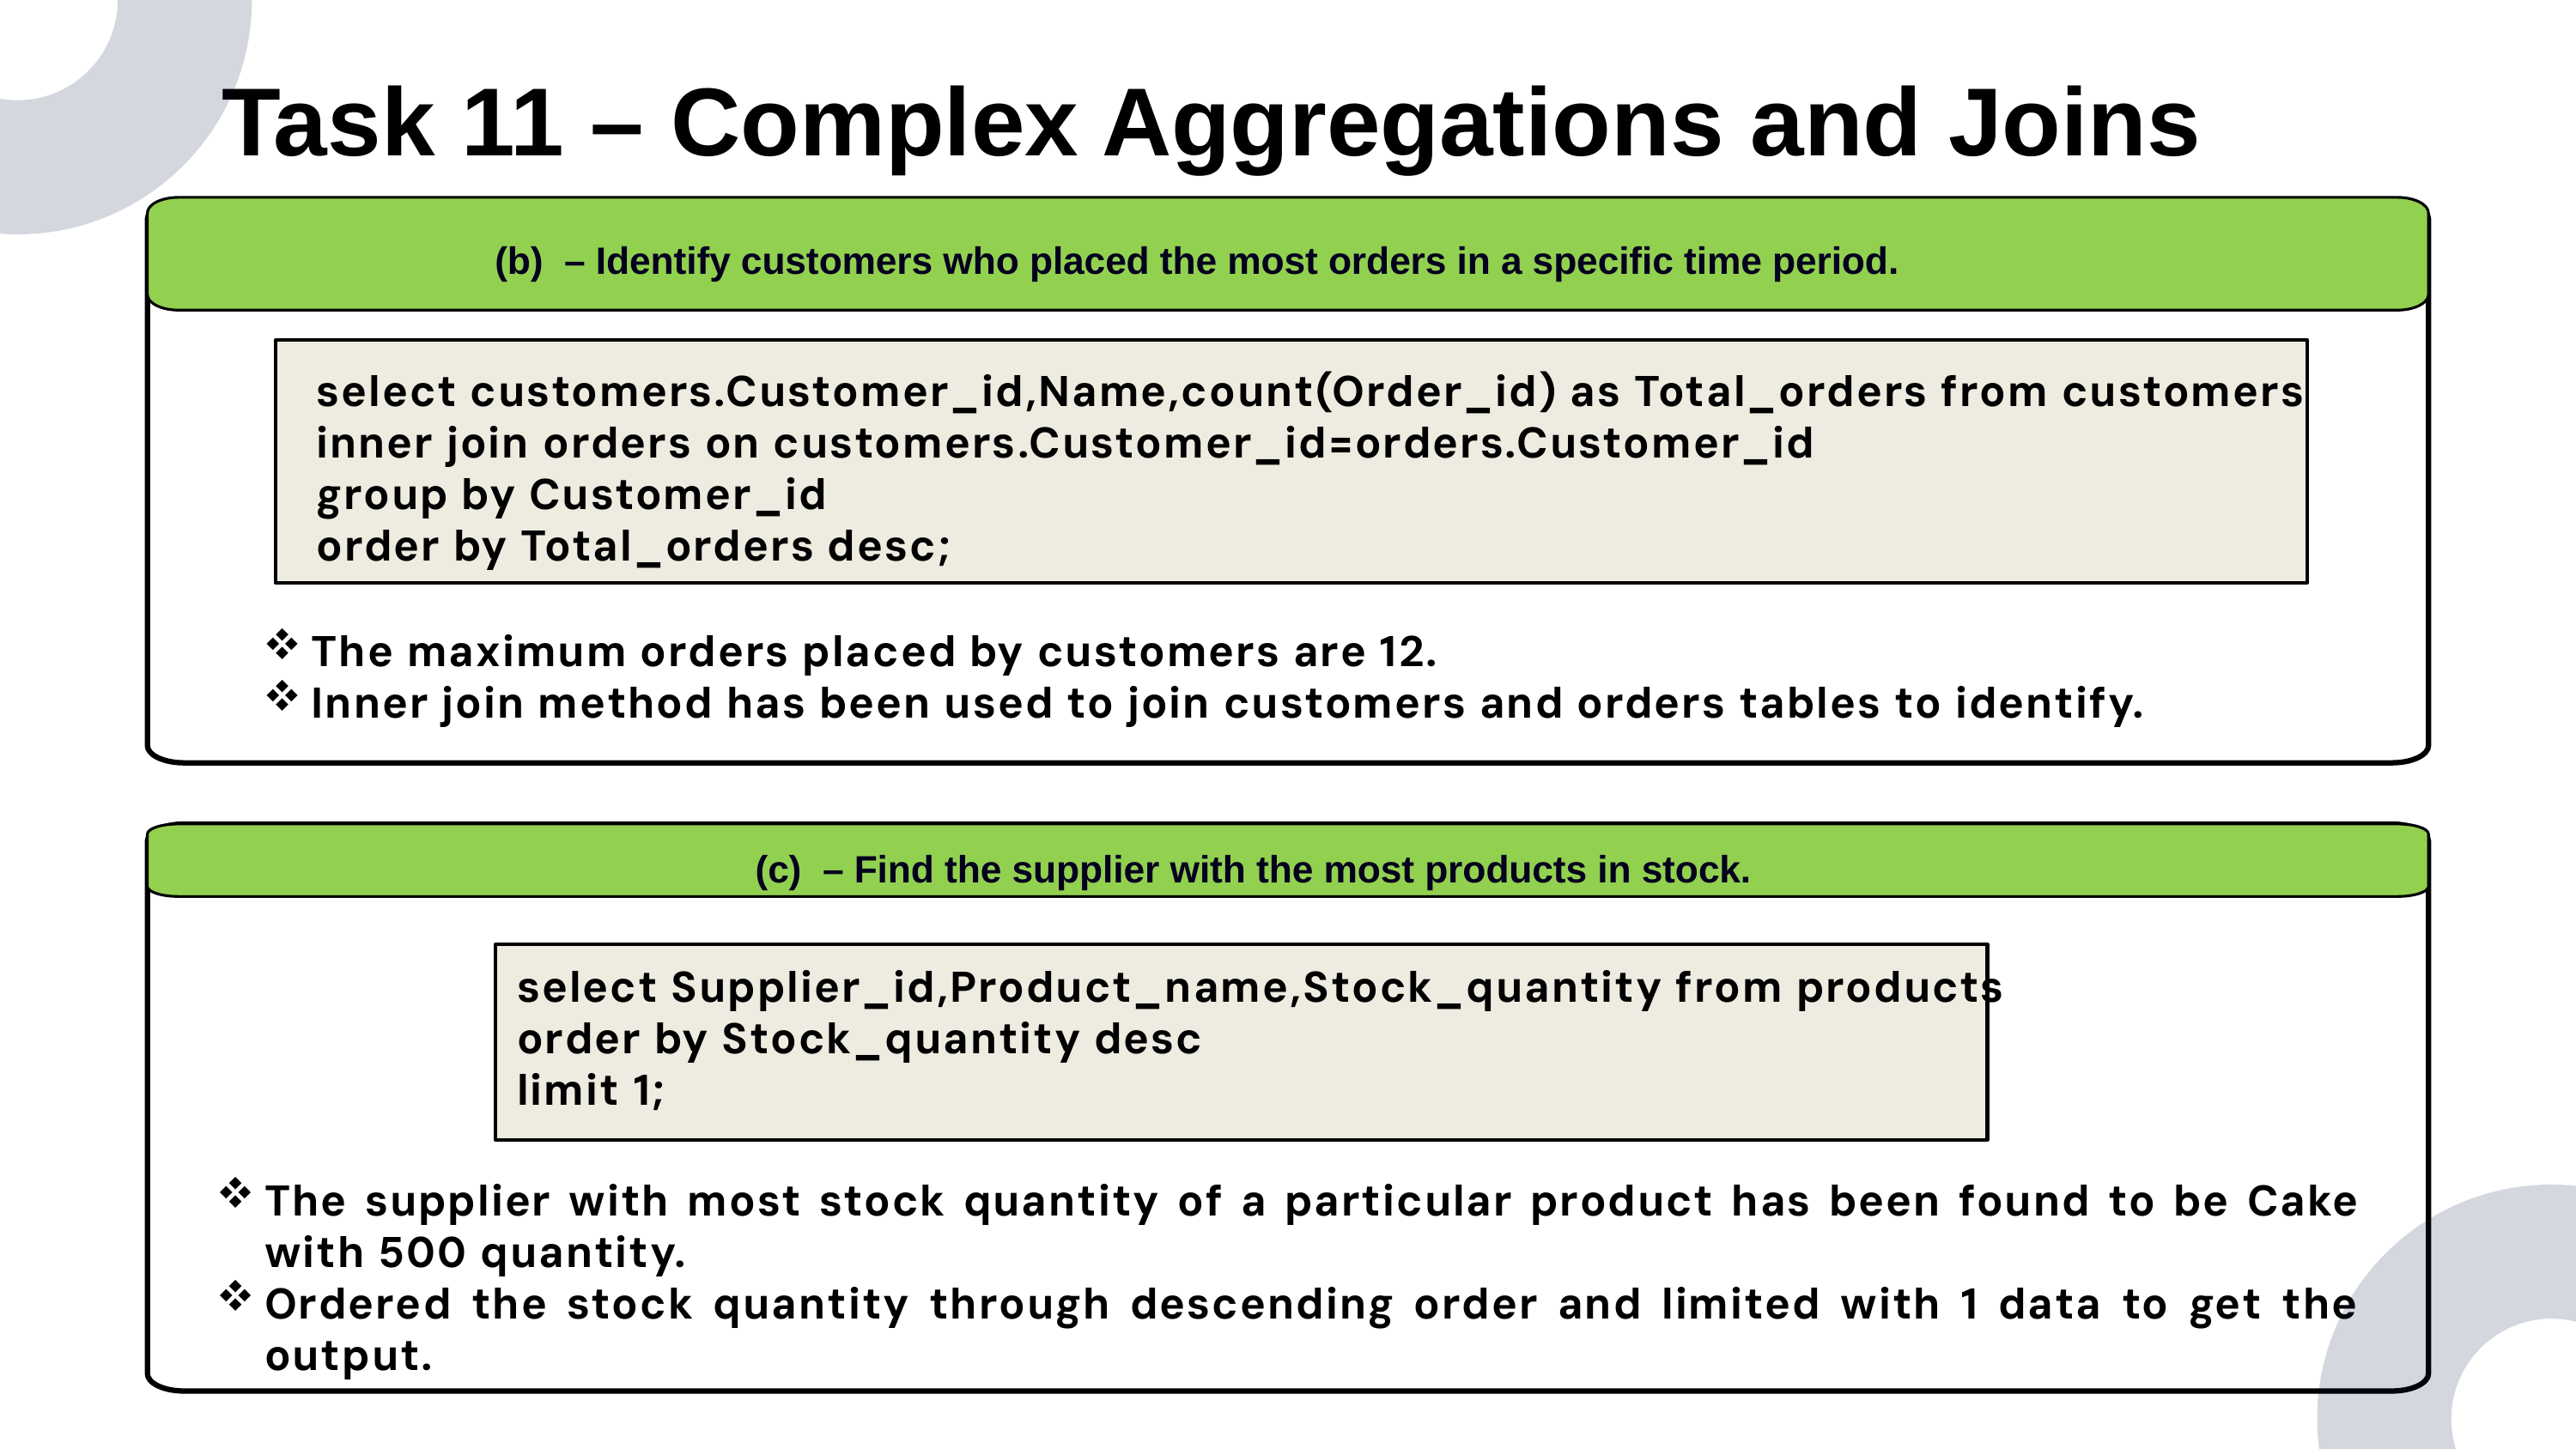

Task 11 – Complex Aggregations and Joins

(b)  – Identify customers who placed the most orders in a specific time period.

select customers.Customer_id,Name,count(Order_id) as Total_orders from customers inner join orders on customers.Customer_id=orders.Customer_id
group by Customer_id
order by Total_orders desc;
The maximum orders placed by customers are 12.
Inner join method has been used to join customers and orders tables to identify.

(c)  – Find the supplier with the most products in stock.

select Supplier_id,Product_name,Stock_quantity from products
order by Stock_quantity desc
limit 1;
The supplier with most stock quantity of a particular product has been found to be Cake with 500 quantity.
Ordered the stock quantity through descending order and limited with 1 data to get the output.